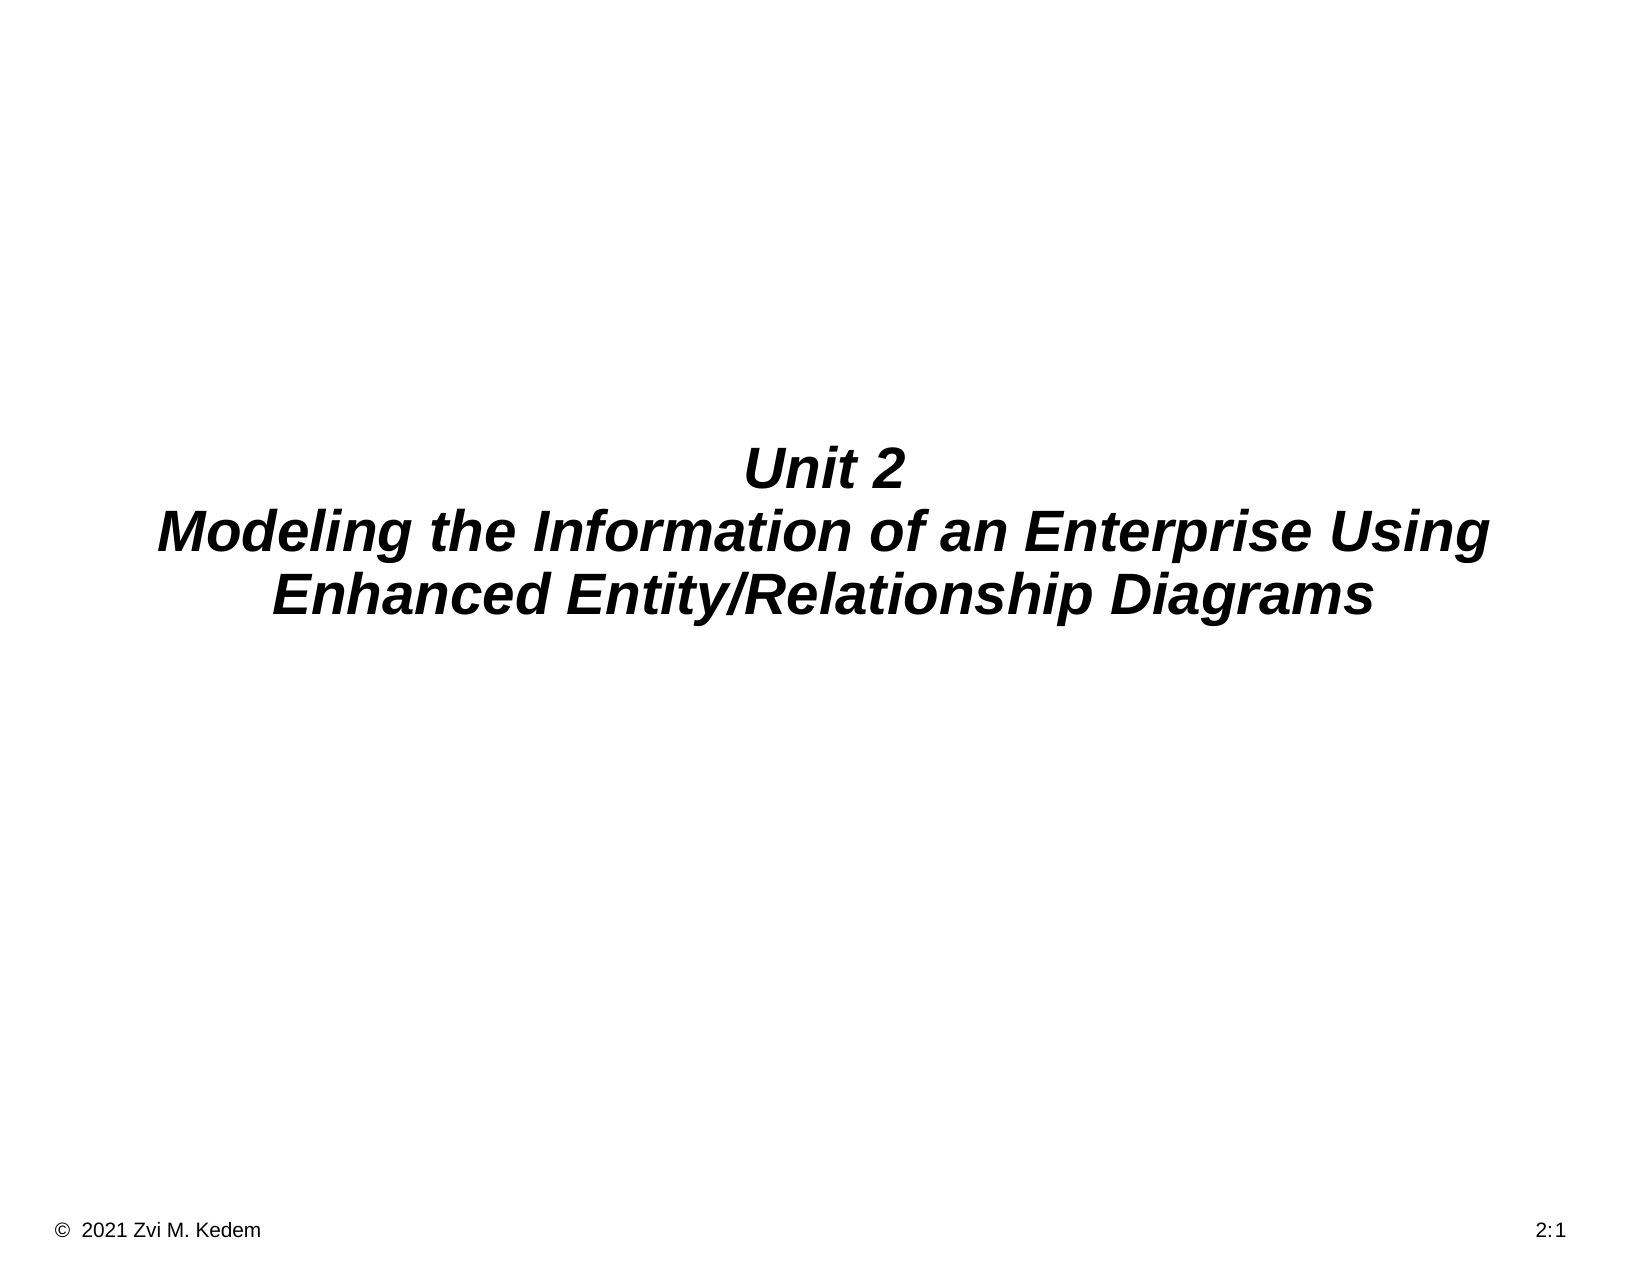

# Unit 2 Modeling the Information of an Enterprise Using Enhanced Entity/Relationship Diagrams